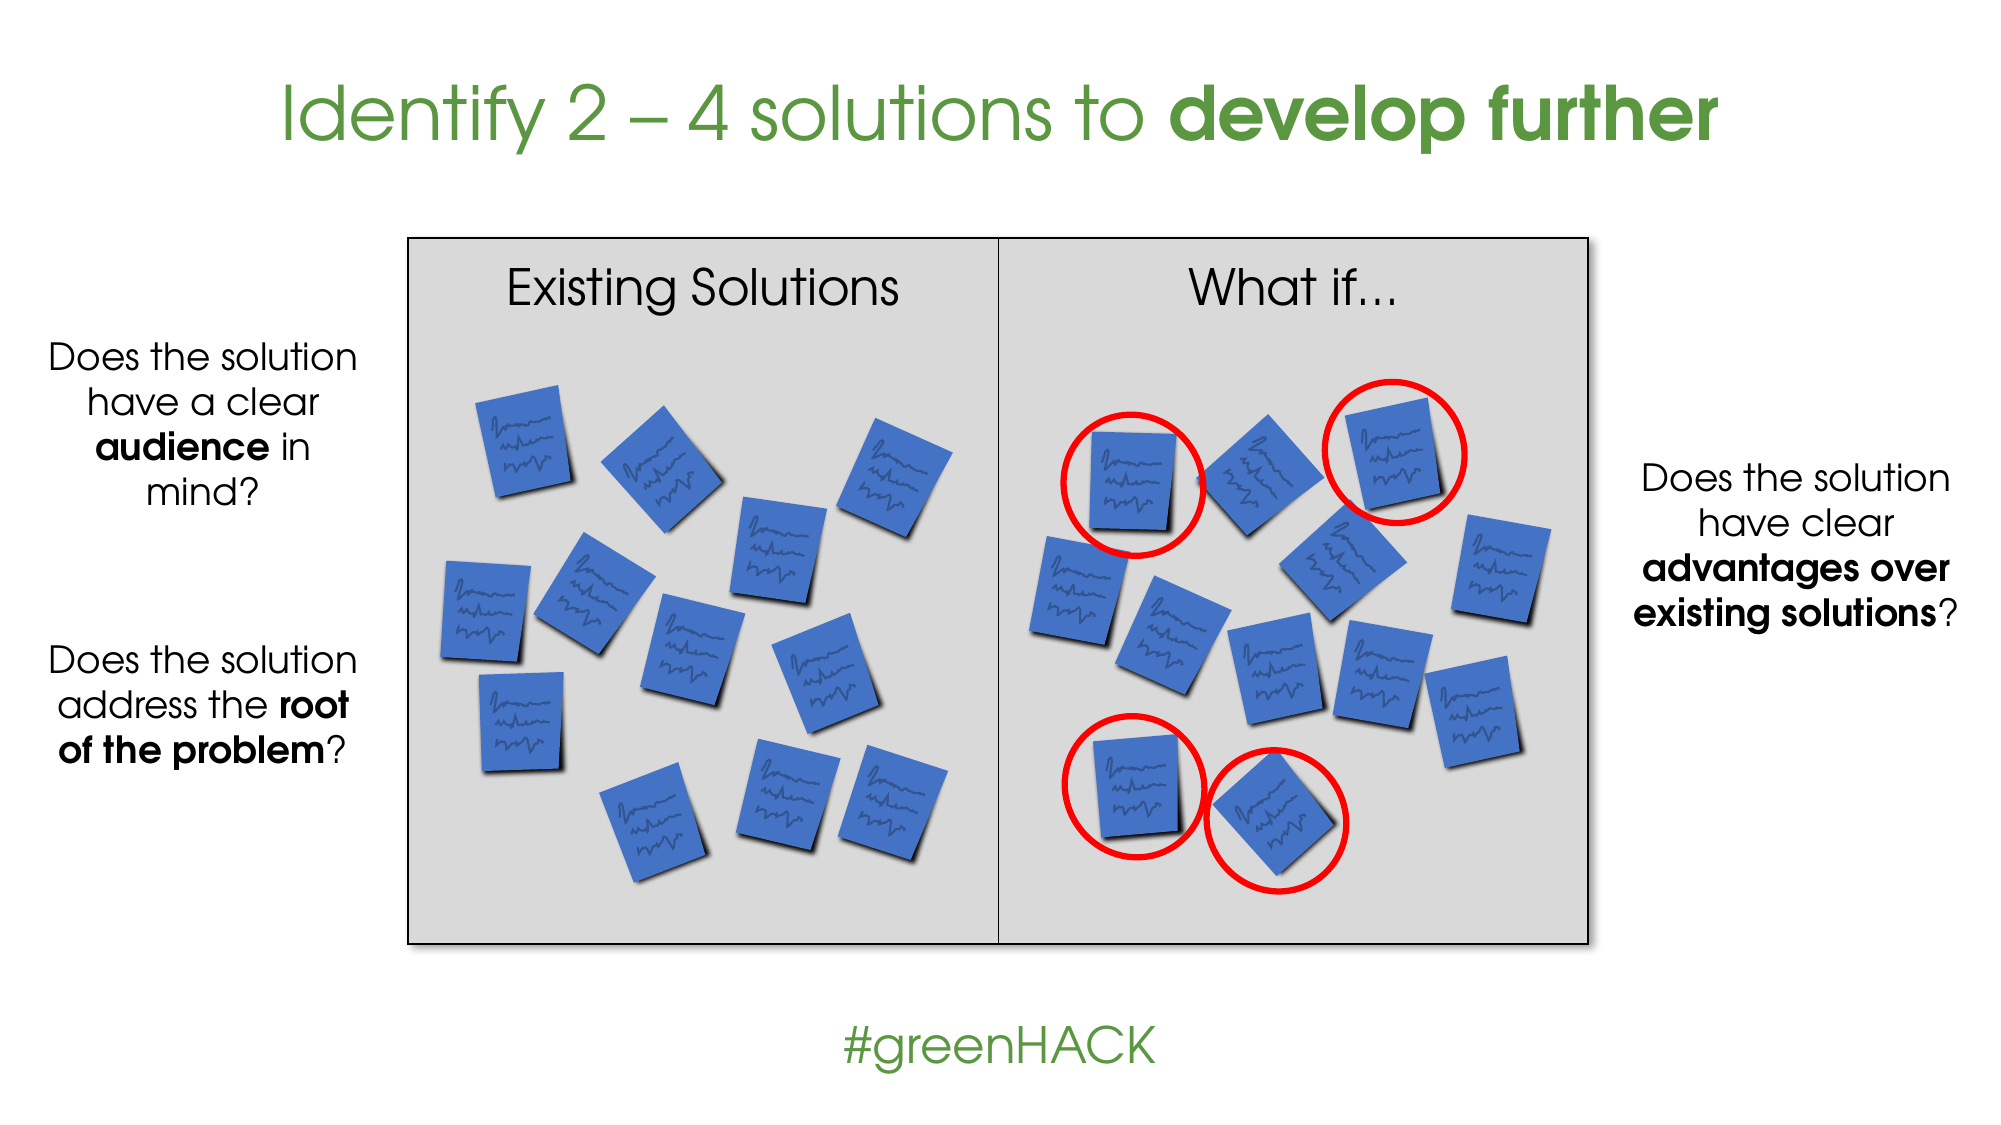

Identify 2 – 4 solutions to develop further

Existing Solutions
What if…
Does the solution have a clear audience in mind?

Does the solution have clear advantages over existing solutions?
Does the solution address the root of the problem?

#greenHACK